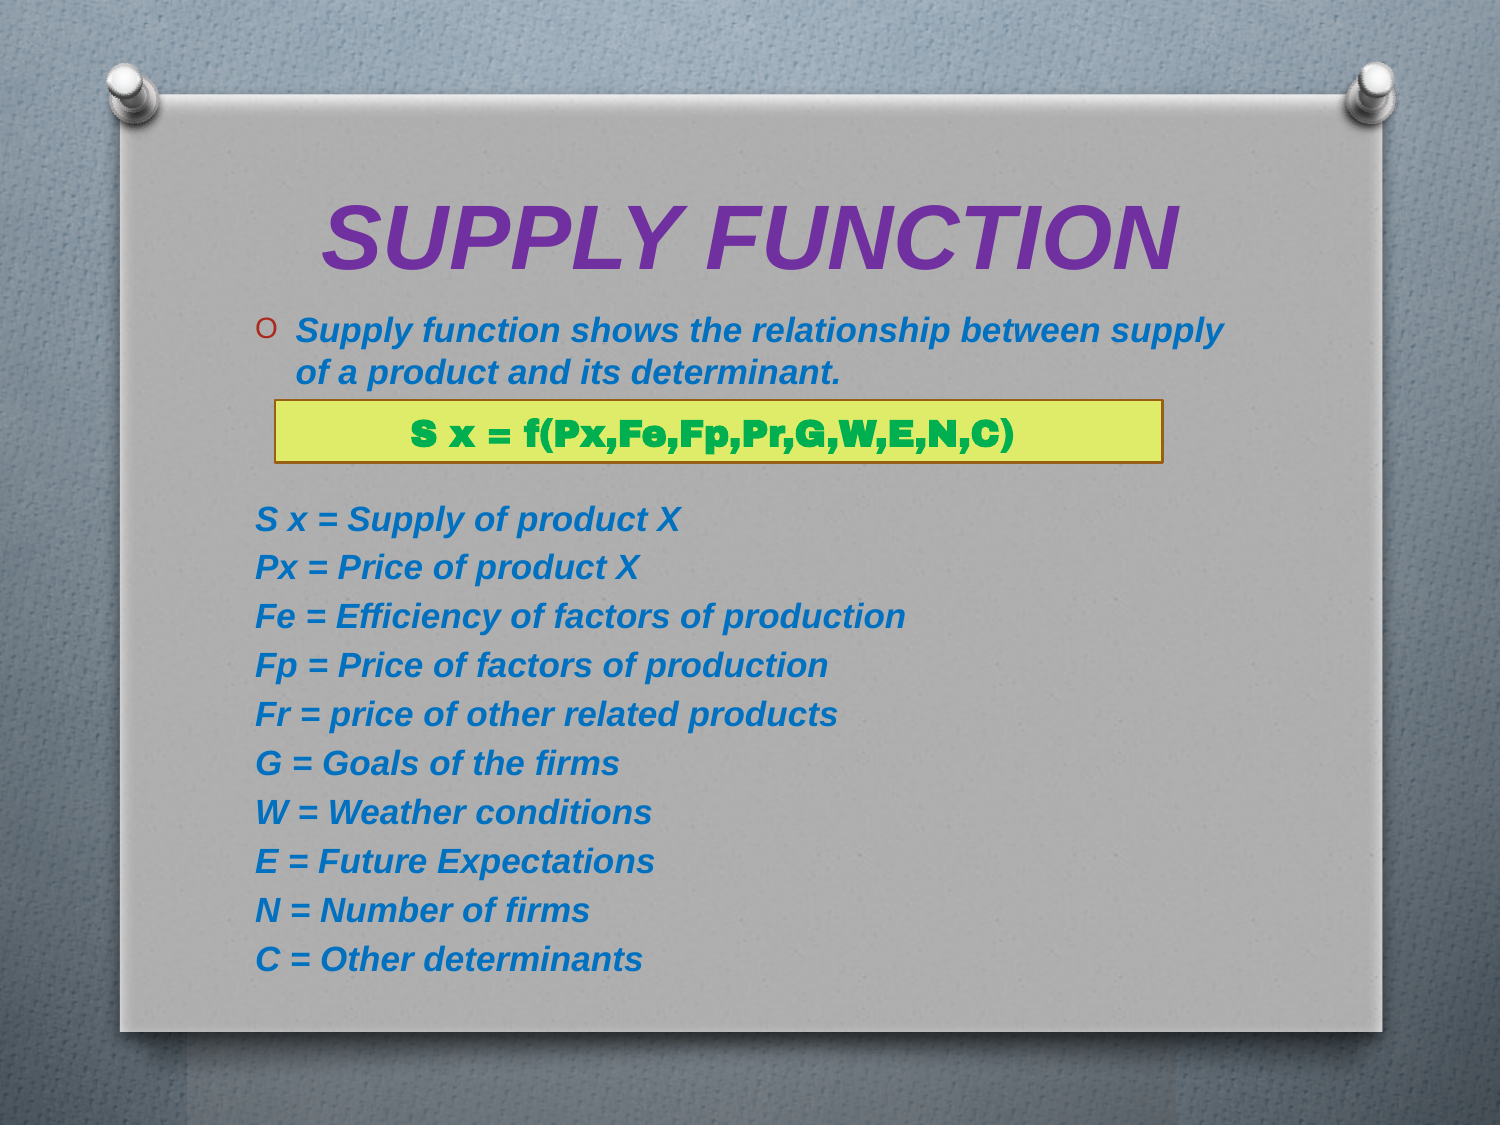

# SUPPLY FUNCTION
Supply function shows the relationship between supply of a product and its determinant.

S x = Supply of product X
Px = Price of product X
Fe = Efficiency of factors of production
Fp = Price of factors of production
Fr = price of other related products
G = Goals of the firms
W = Weather conditions
E = Future Expectations
N = Number of firms
C = Other determinants
S x = f(Px,Fe,Fp,Pr,G,W,E,N,C)